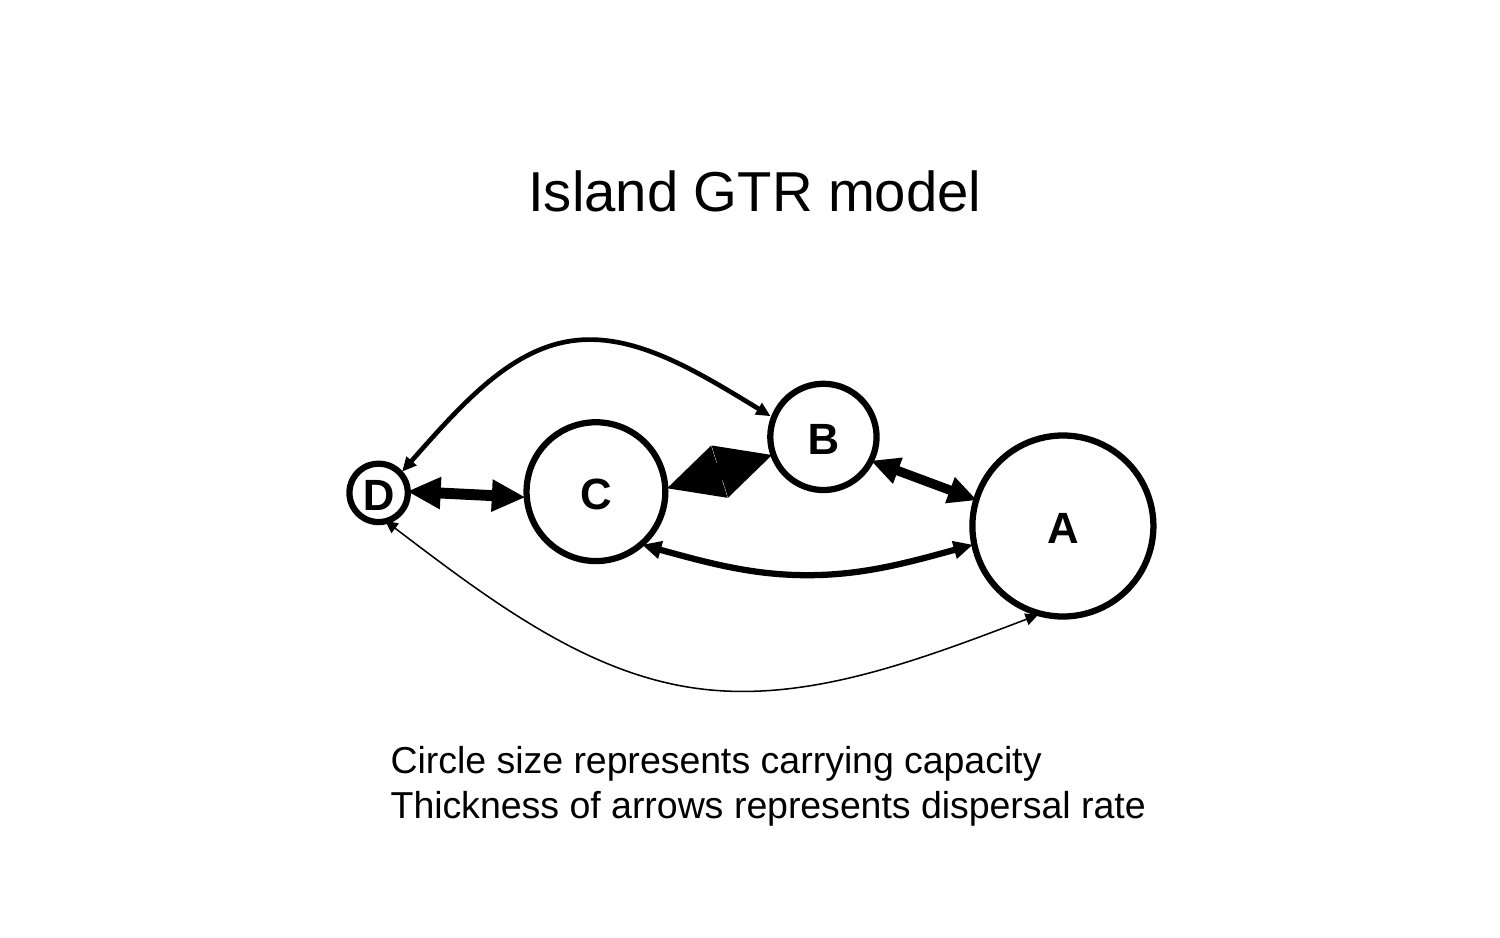

# Island GTR model

B

C

A

D

Circle size represents carrying capacity
Thickness of arrows represents dispersal rate